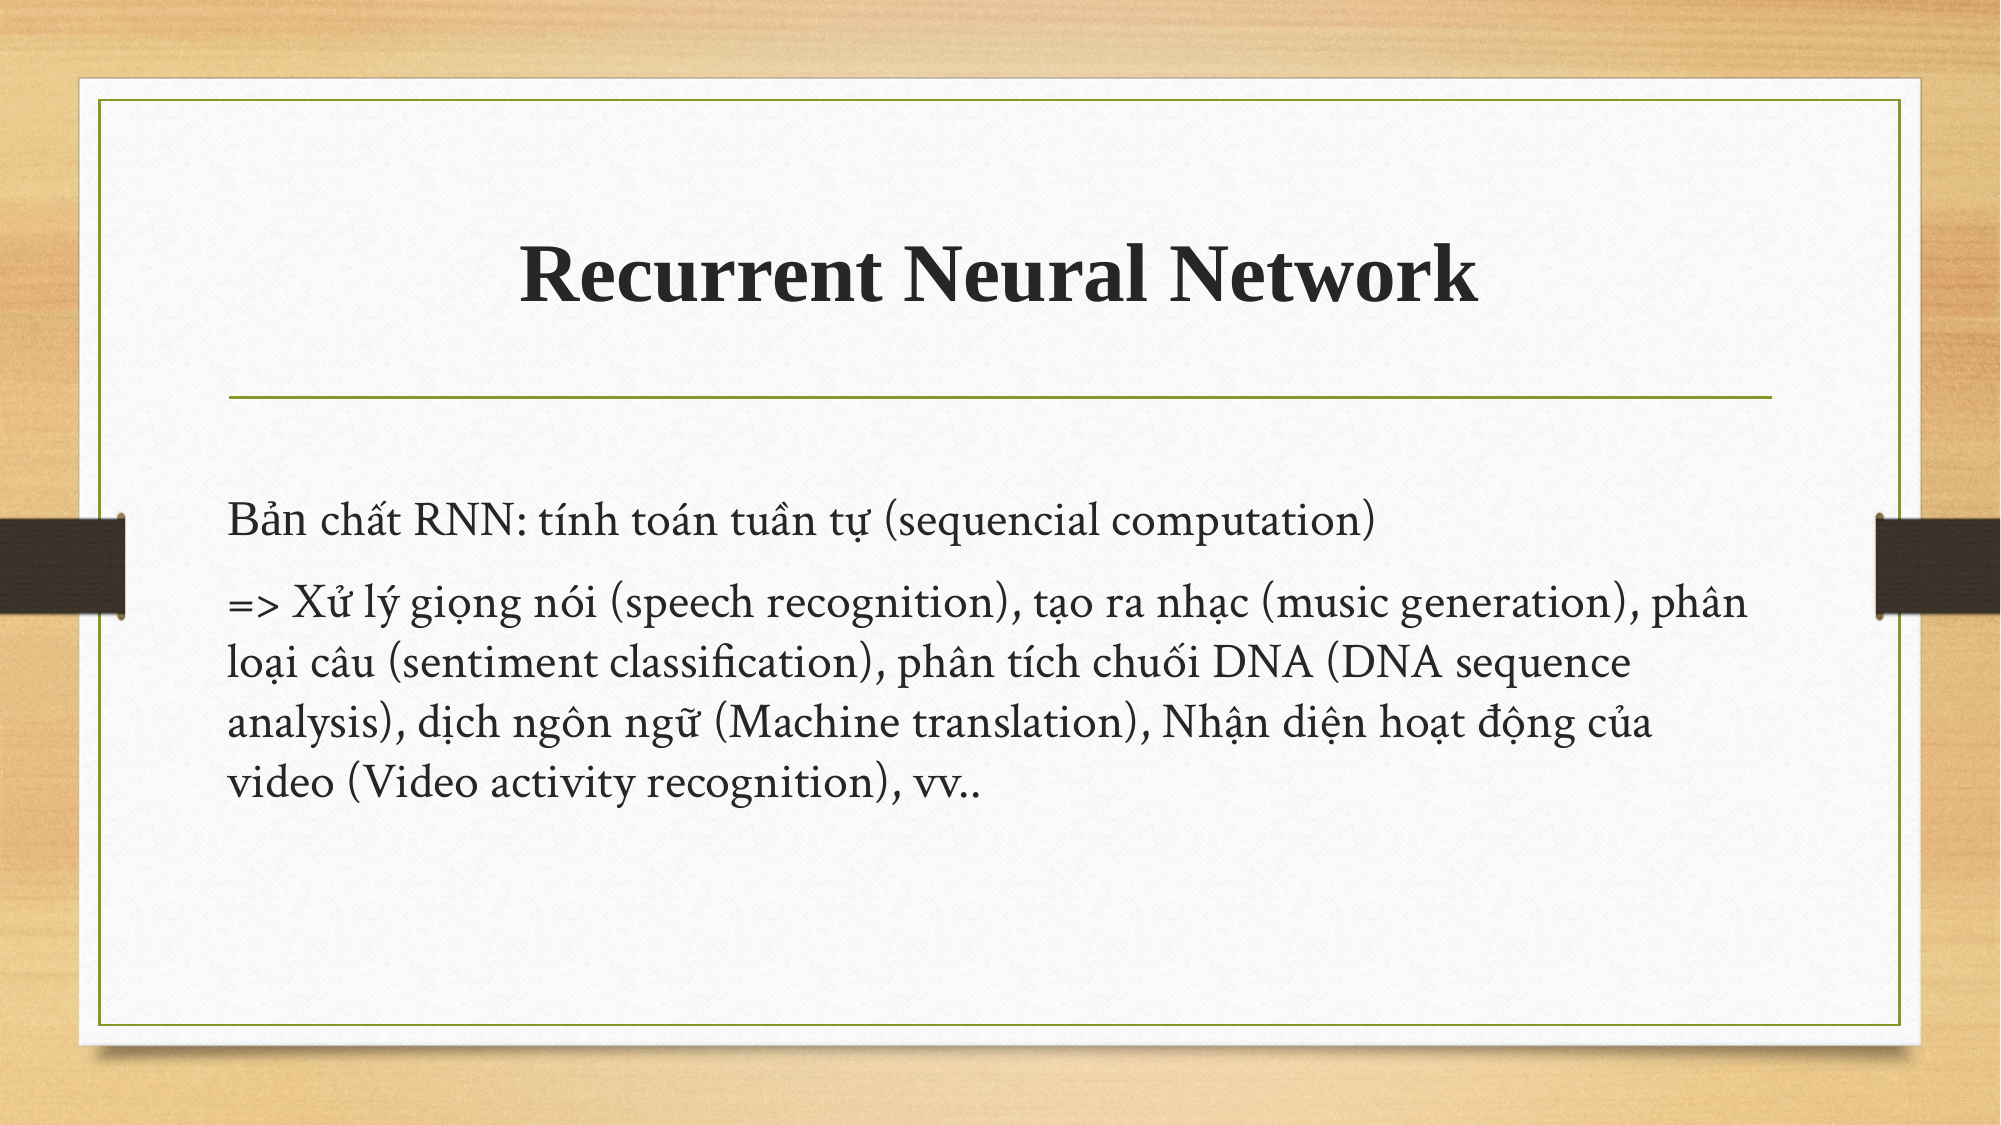

# Recurrent Neural Network
Bản chất RNN: tính toán tuần tự (sequencial computation)
=> Xử lý giọng nói (speech recognition), tạo ra nhạc (music generation), phân loại câu (sentiment classification), phân tích chuối DNA (DNA sequence analysis), dịch ngôn ngữ (Machine translation), Nhận diện hoạt động của video (Video activity recognition), vv..